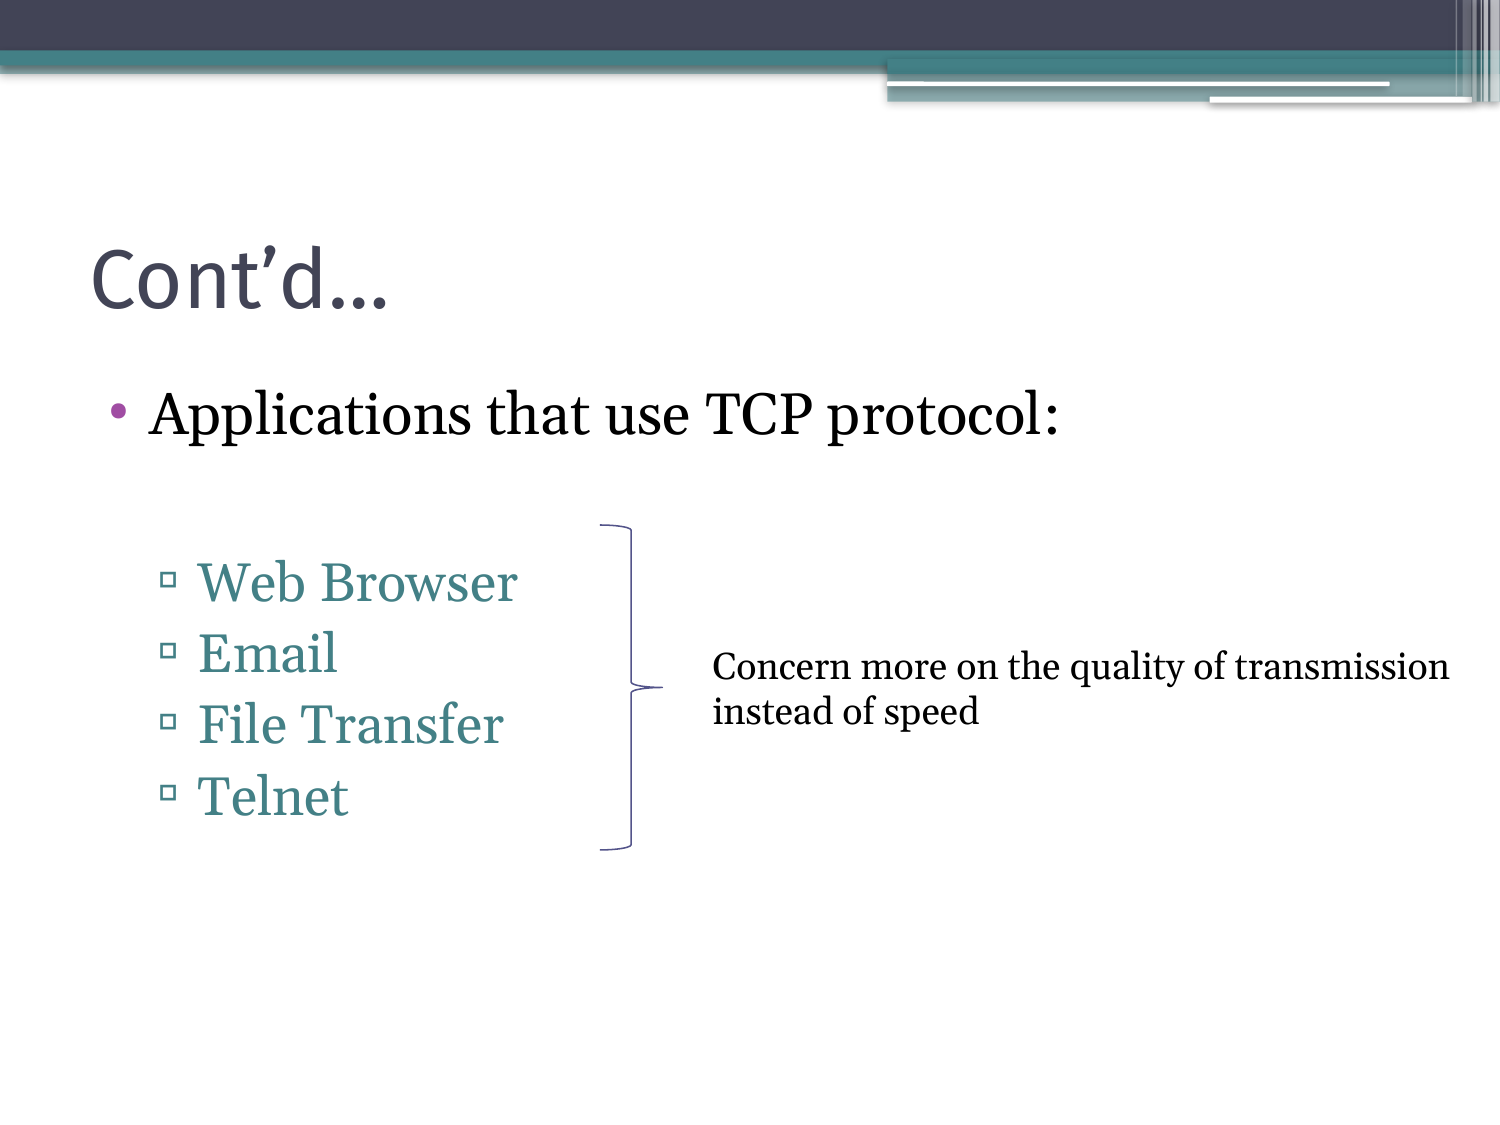

# Cont’d…
Applications that use TCP protocol:

Web Browser
Email
File Transfer
Telnet

Concern more on the quality of transmission
instead of speed